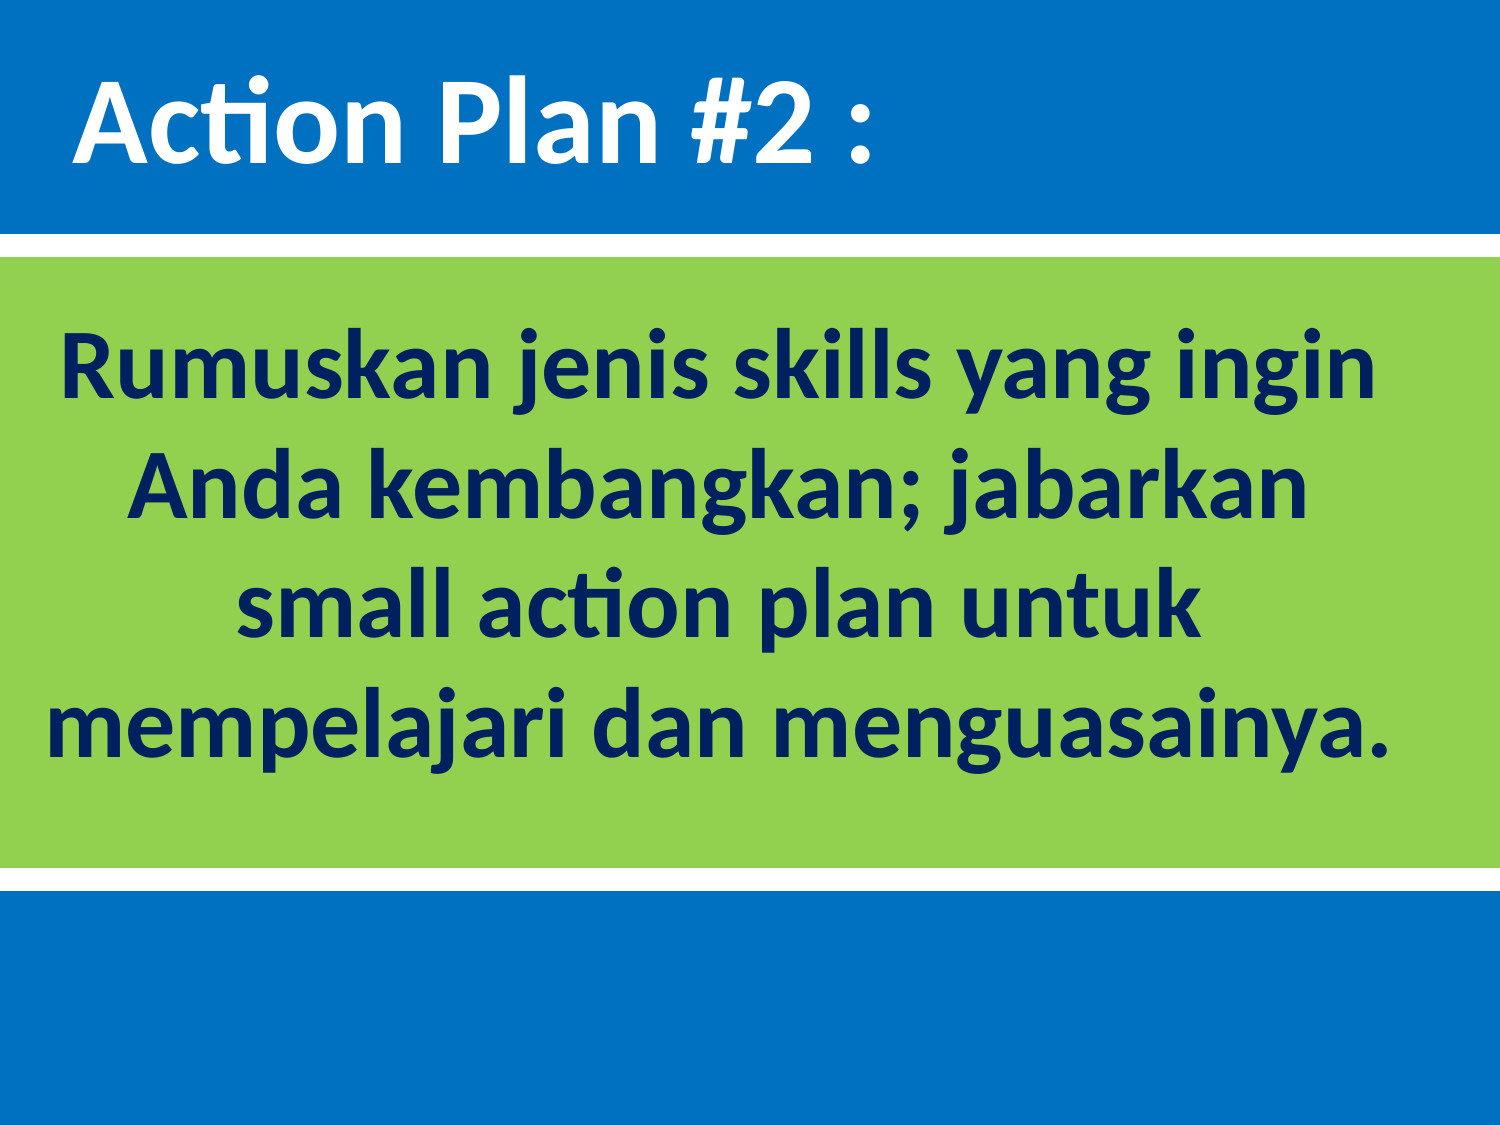

Action Plan #2 :

Rumuskan jenis skills yang ingin Anda kembangkan; jabarkan small action plan untuk mempelajari dan menguasainya.